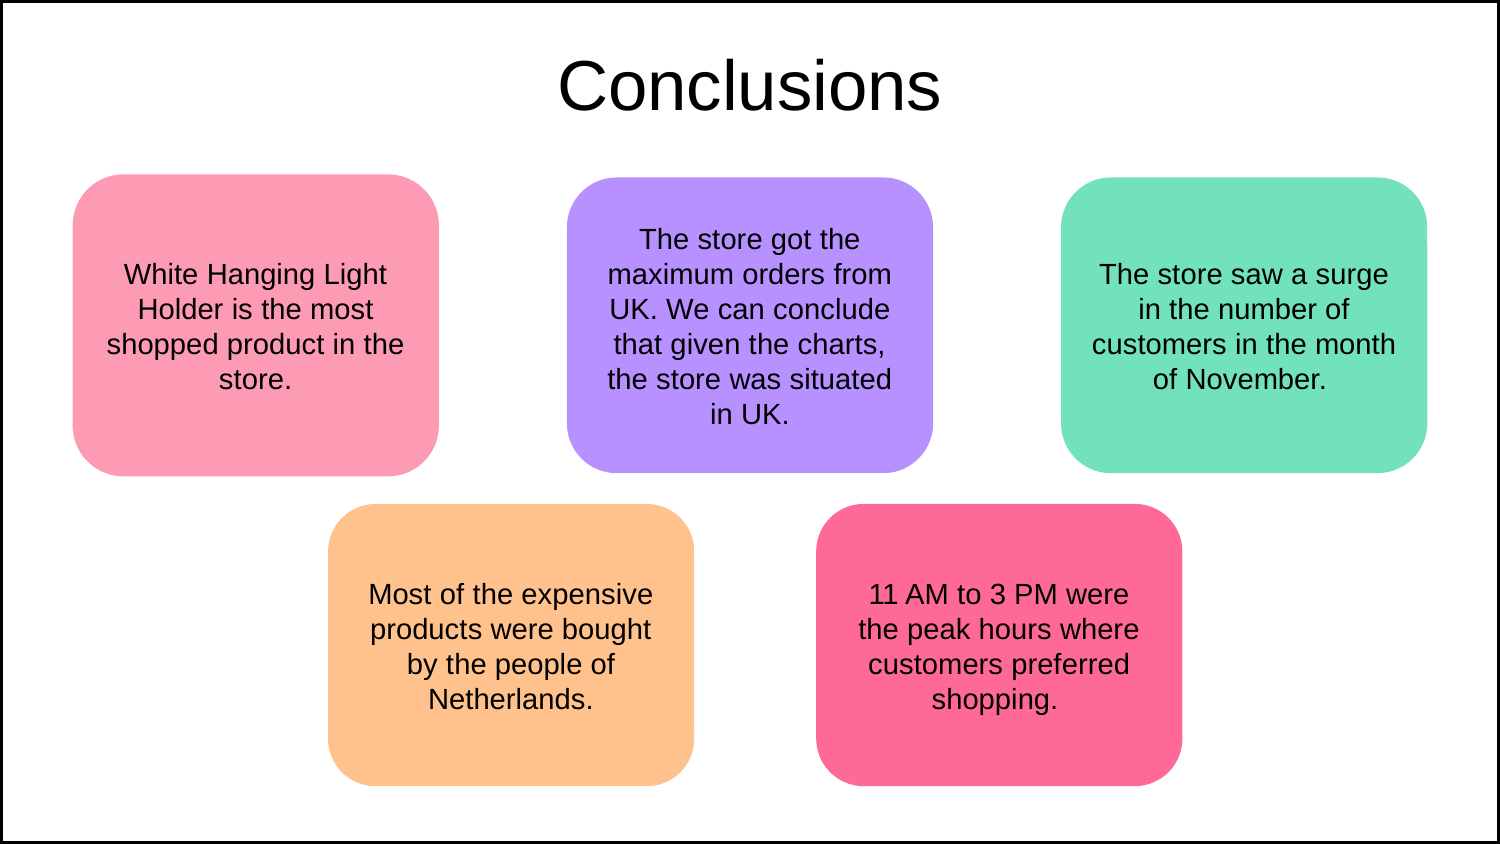

# Conclusions
White Hanging Light Holder is the most shopped product in the store.
The store got the maximum orders from UK. We can conclude that given the charts, the store was situated in UK.
The store saw a surge in the number of customers in the month of November.
11 AM to 3 PM were the peak hours where customers preferred shopping.
Most of the expensive products were bought by the people of Netherlands.